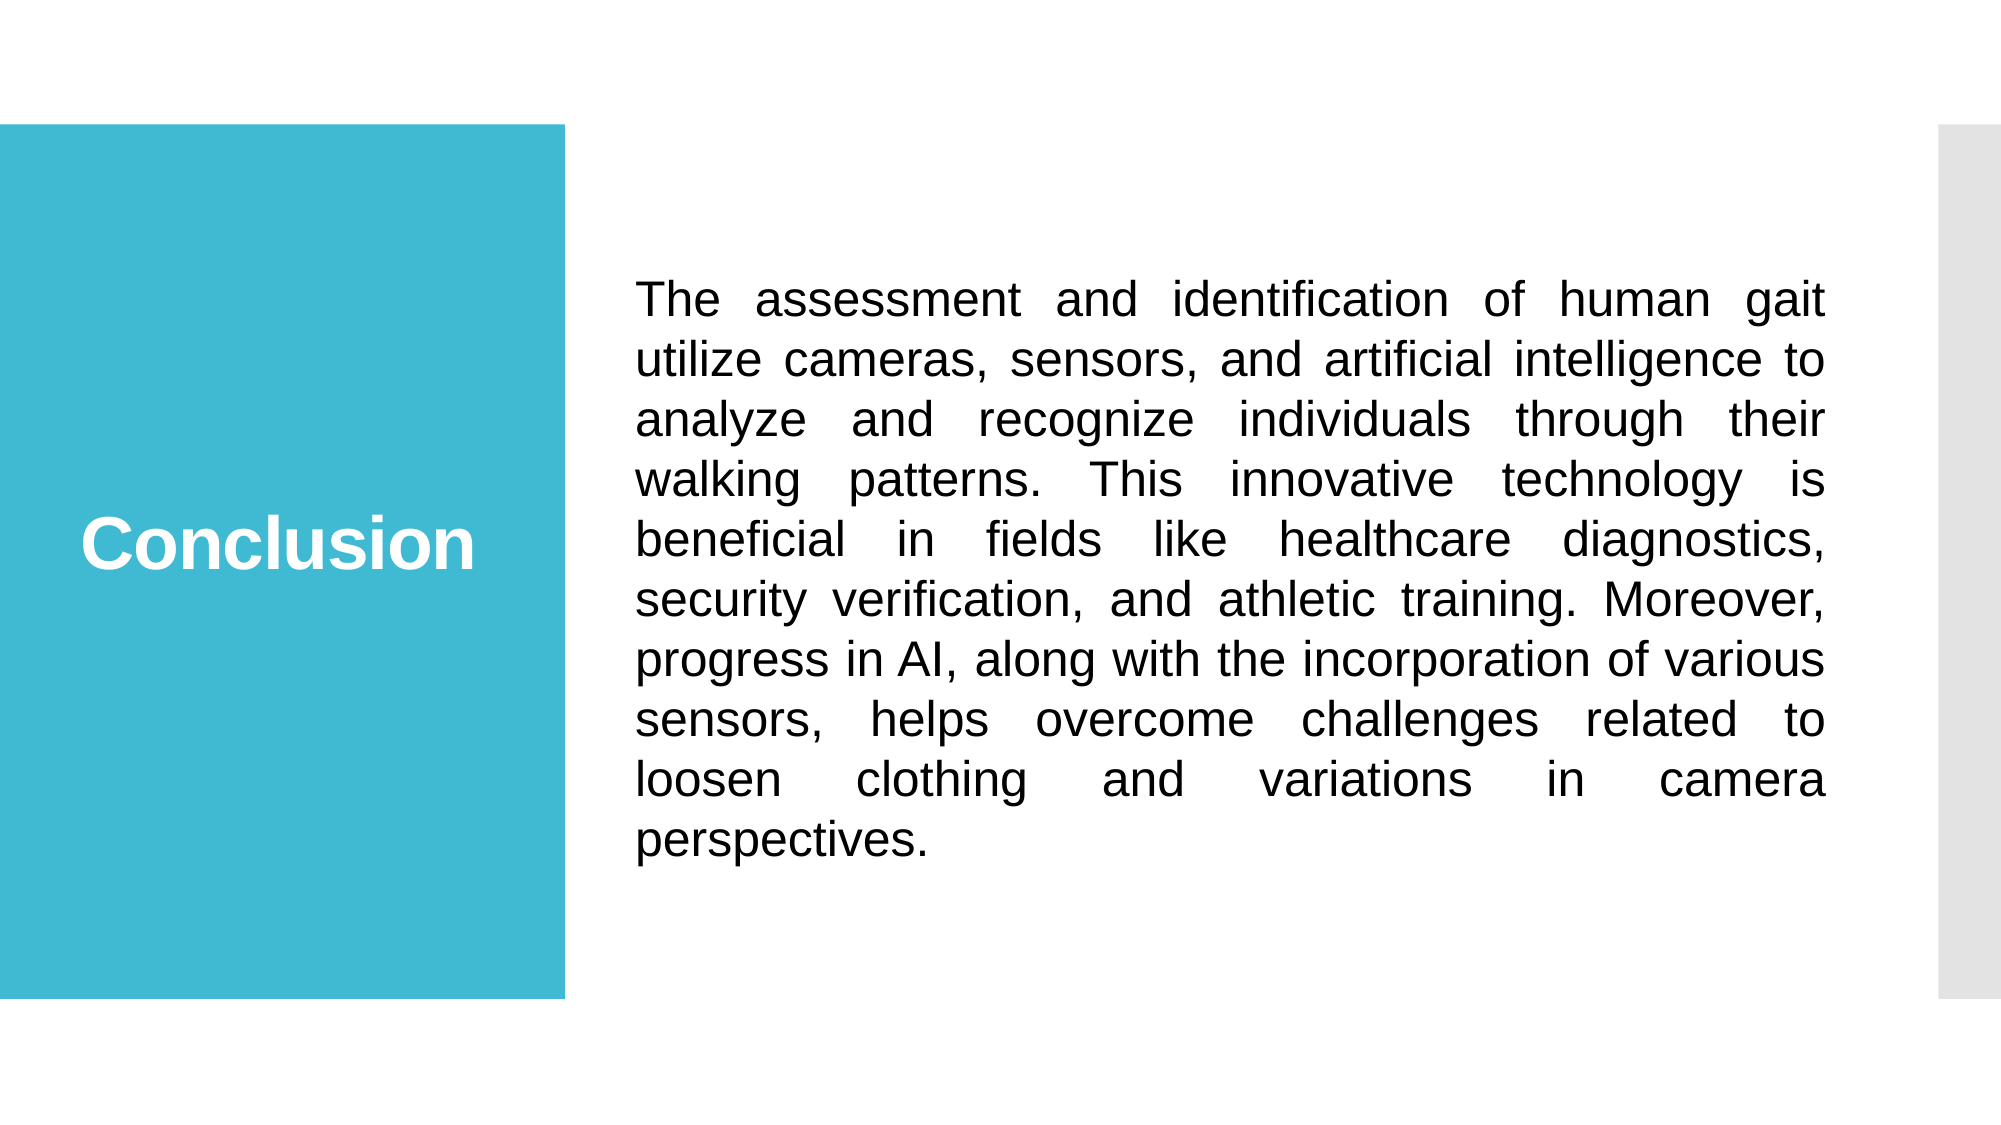

The assessment and identification of human gait utilize cameras, sensors, and artificial intelligence to analyze and recognize individuals through their walking patterns. This innovative technology is beneficial in fields like healthcare diagnostics, security verification, and athletic training. Moreover, progress in AI, along with the incorporation of various sensors, helps overcome challenges related to loosen clothing and variations in camera perspectives.
# Conclusion